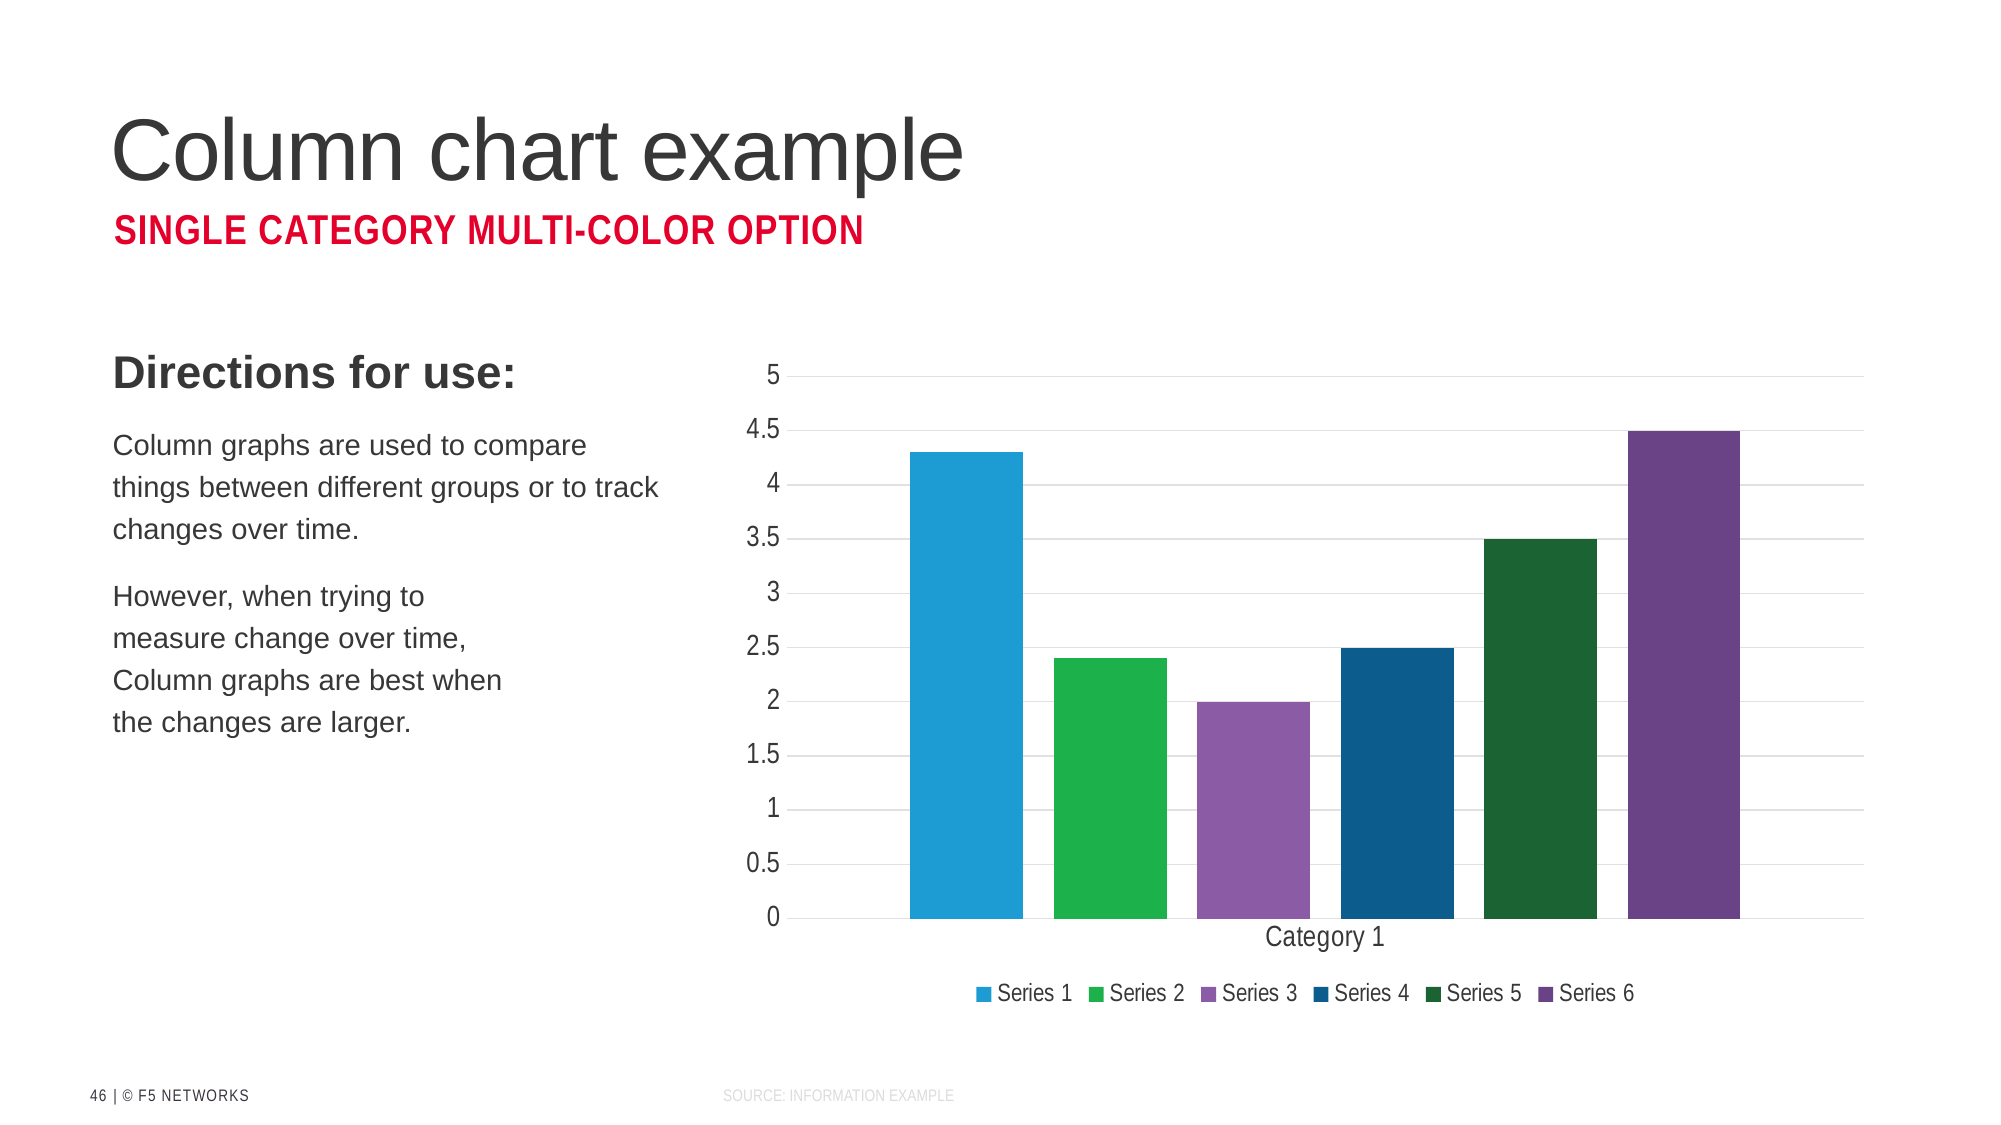

# Column chart example
Single category Multi-color option

### Chart

| Category | Series 1 | Series 2 | Series 3 | Series 4 | Series 5 | Series 6 |
|---|---|---|---|---|---|---|
| Category 1 | 4.3 | 2.4 | 2.0 | 2.5 | 3.5 | 4.5 |
Directions for use:
Column graphs are used to compare things between different groups or to track changes over time.
However, when trying to
measure change over time,
Column graphs are best when
the changes are larger.

Source: information Example